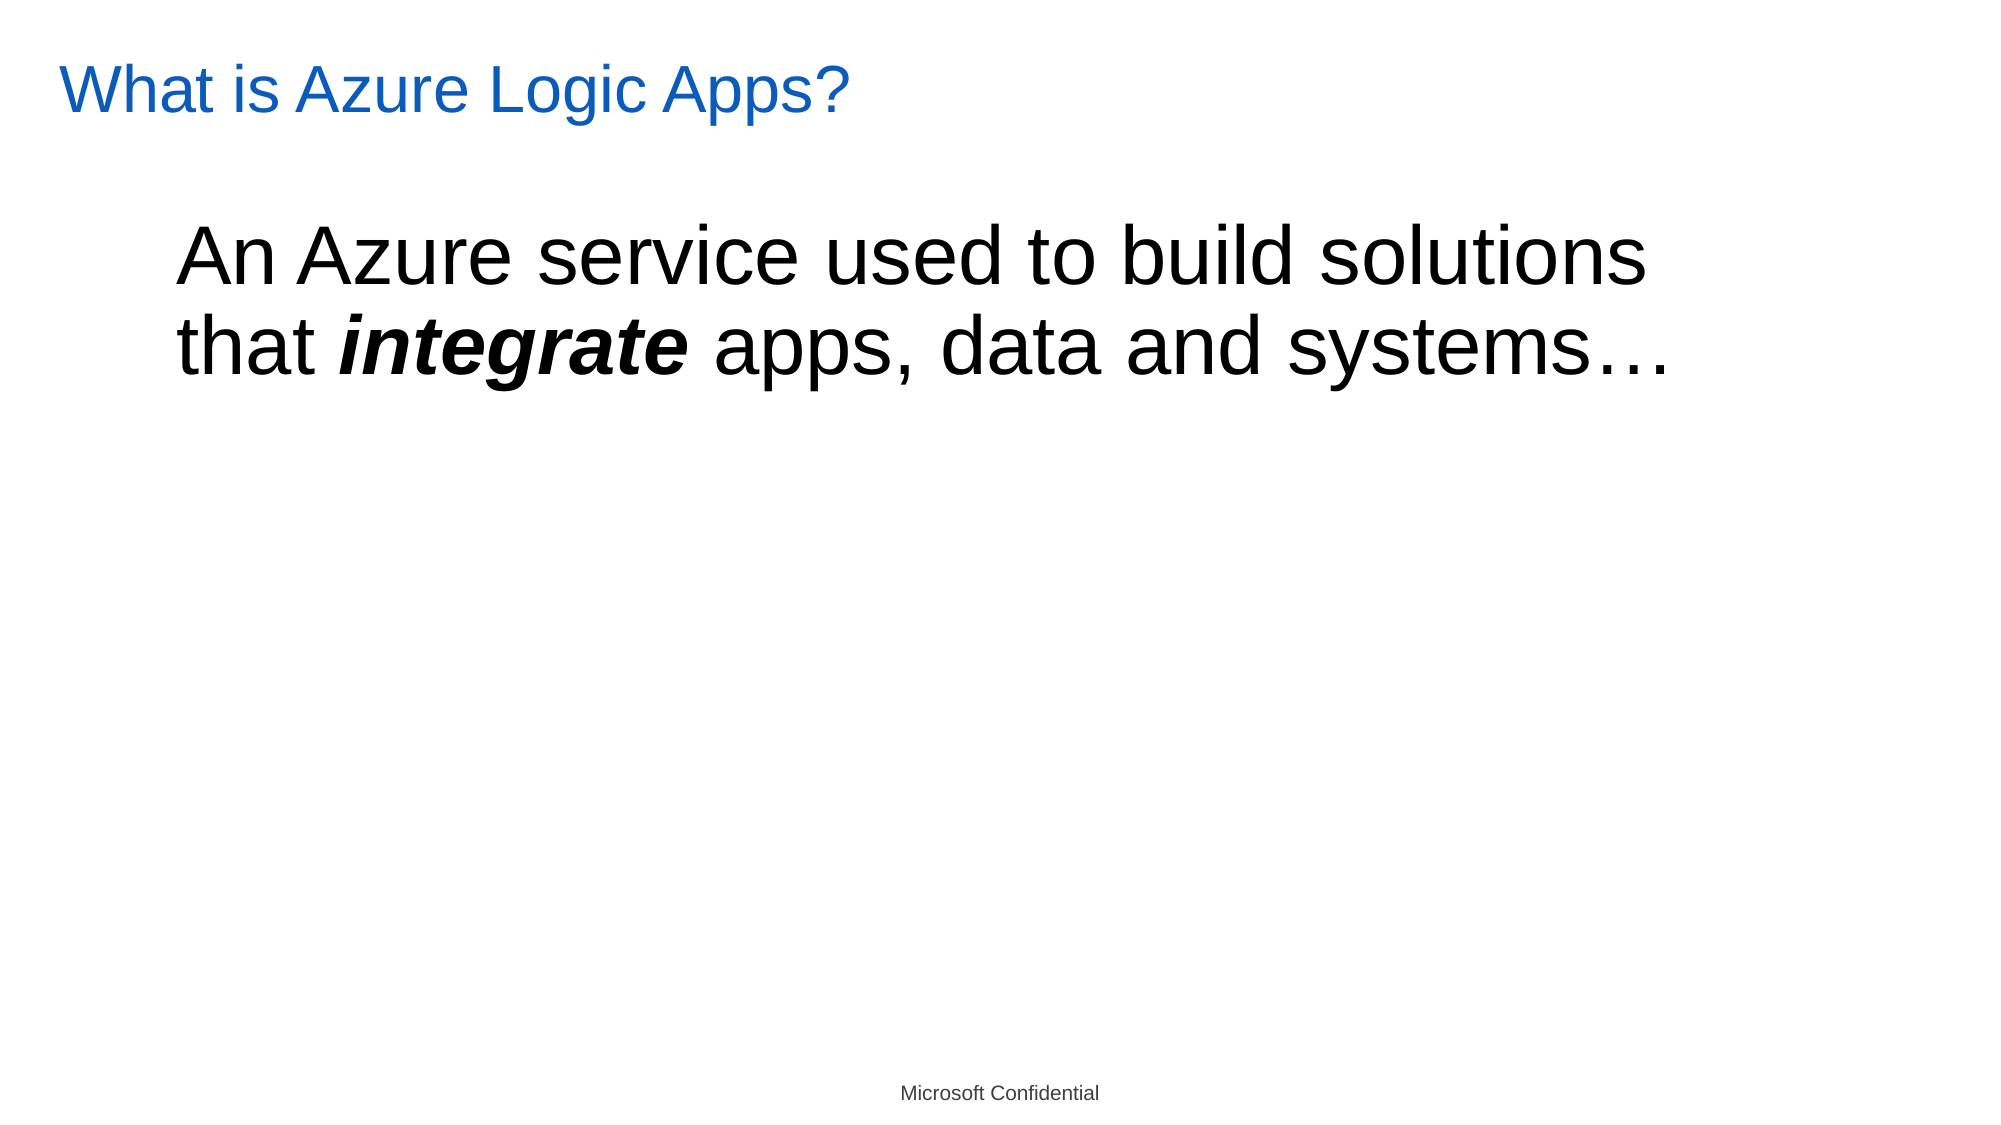

# What is Azure Logic Apps?
An Azure service used to build solutions that integrate apps, data and systems…